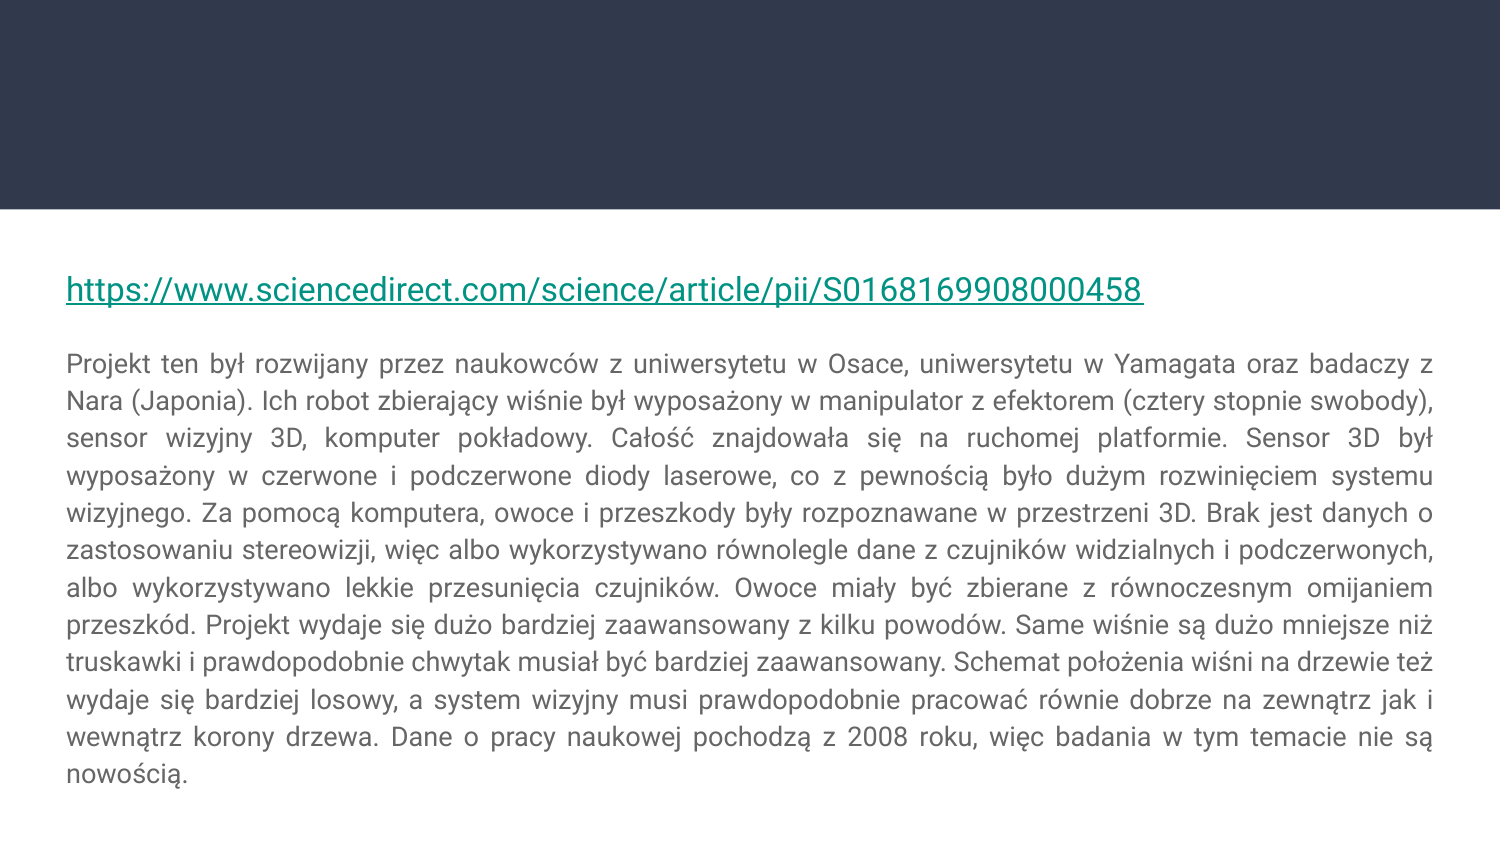

#
https://www.sciencedirect.com/science/article/pii/S0168169908000458
Projekt ten był rozwijany przez naukowców z uniwersytetu w Osace, uniwersytetu w Yamagata oraz badaczy z Nara (Japonia). Ich robot zbierający wiśnie był wyposażony w manipulator z efektorem (cztery stopnie swobody), sensor wizyjny 3D, komputer pokładowy. Całość znajdowała się na ruchomej platformie. Sensor 3D był wyposażony w czerwone i podczerwone diody laserowe, co z pewnością było dużym rozwinięciem systemu wizyjnego. Za pomocą komputera, owoce i przeszkody były rozpoznawane w przestrzeni 3D. Brak jest danych o zastosowaniu stereowizji, więc albo wykorzystywano równolegle dane z czujników widzialnych i podczerwonych, albo wykorzystywano lekkie przesunięcia czujników. Owoce miały być zbierane z równoczesnym omijaniem przeszkód. Projekt wydaje się dużo bardziej zaawansowany z kilku powodów. Same wiśnie są dużo mniejsze niż truskawki i prawdopodobnie chwytak musiał być bardziej zaawansowany. Schemat położenia wiśni na drzewie też wydaje się bardziej losowy, a system wizyjny musi prawdopodobnie pracować równie dobrze na zewnątrz jak i wewnątrz korony drzewa. Dane o pracy naukowej pochodzą z 2008 roku, więc badania w tym temacie nie są nowością.